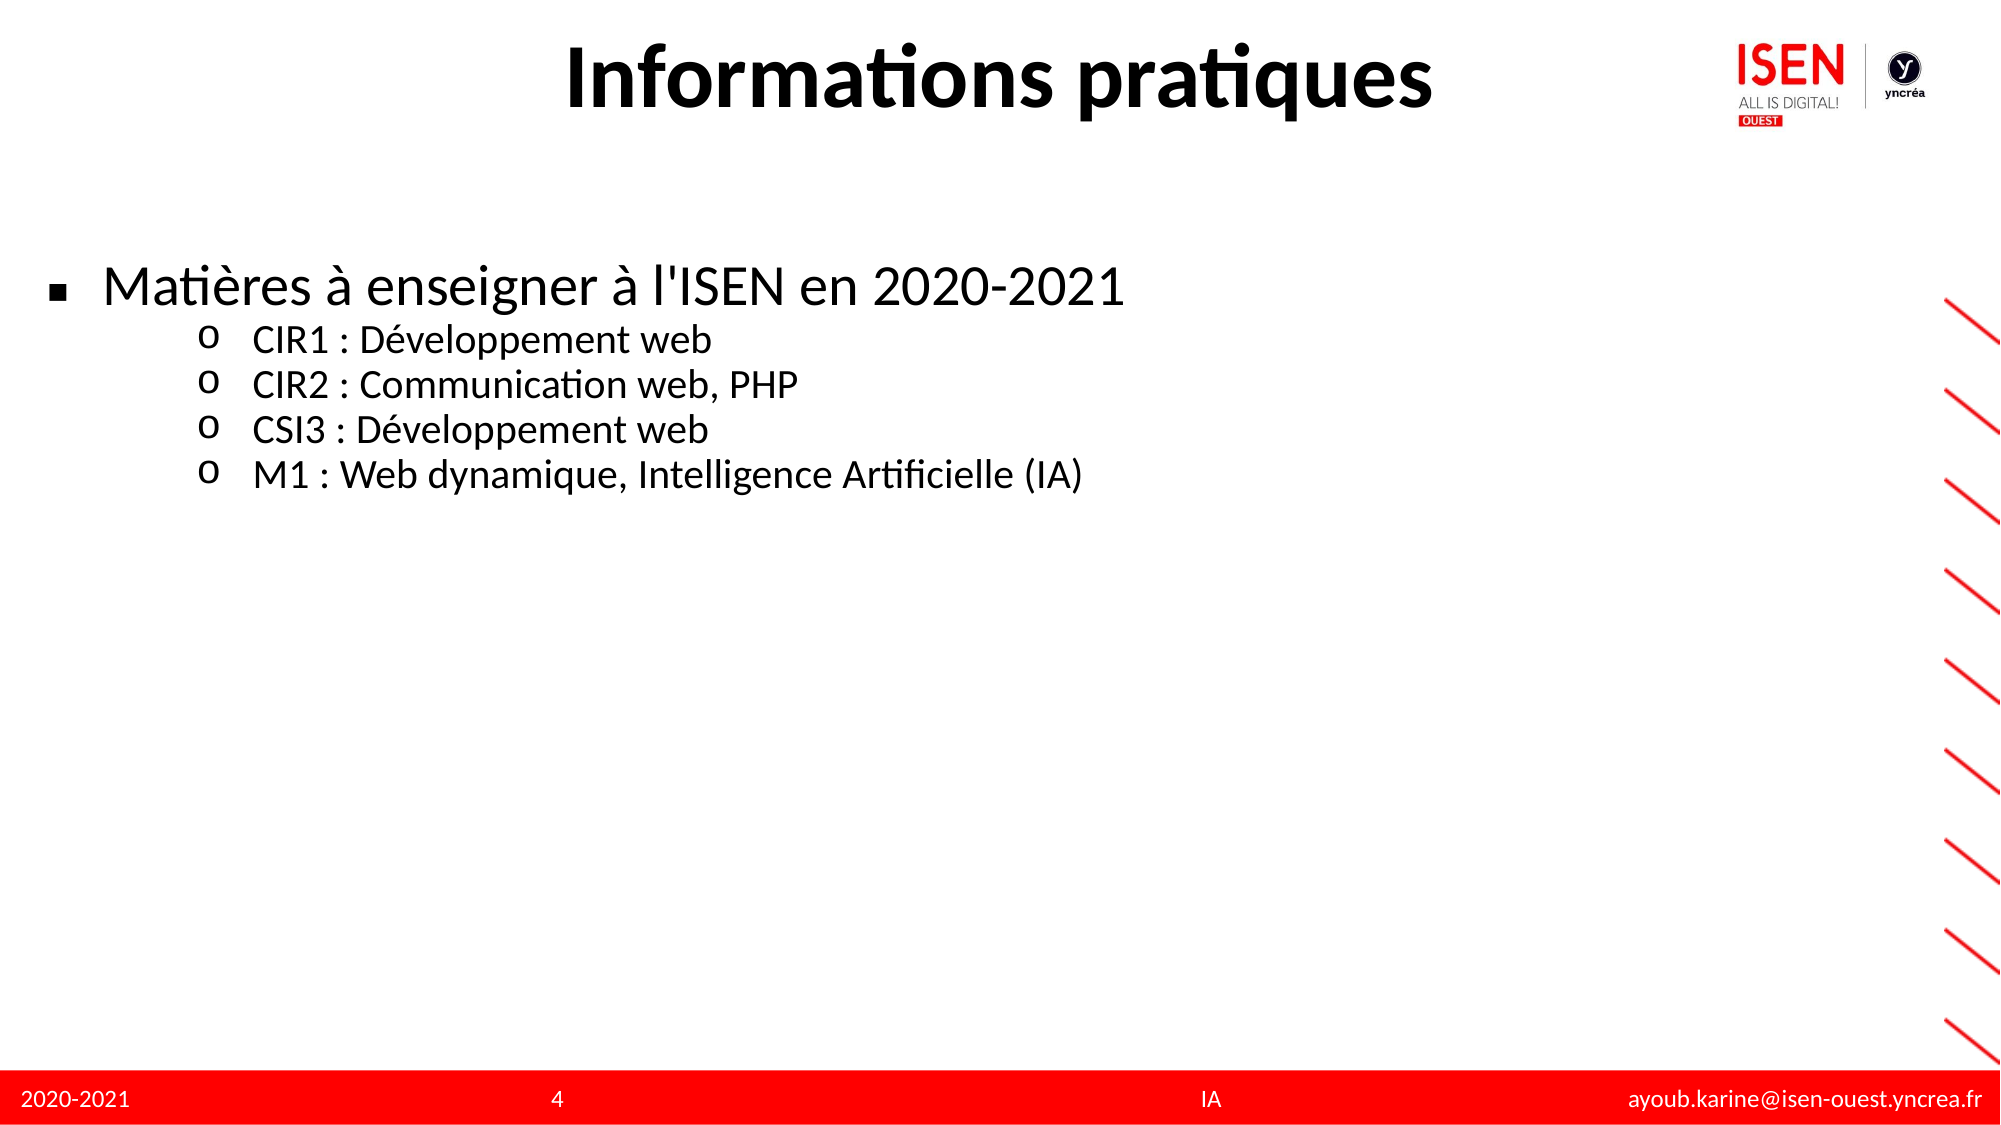

# Informations pratiques
Matières à enseigner à l'ISEN en 2020-2021
CIR1 : Développement web
CIR2 : Communication web, PHP
CSI3 : Développement web
M1 : Web dynamique, Intelligence Artificielle (IA)

4
IA                                                                       ayoub.karine@isen-ouest.yncrea.fr
2020-2021